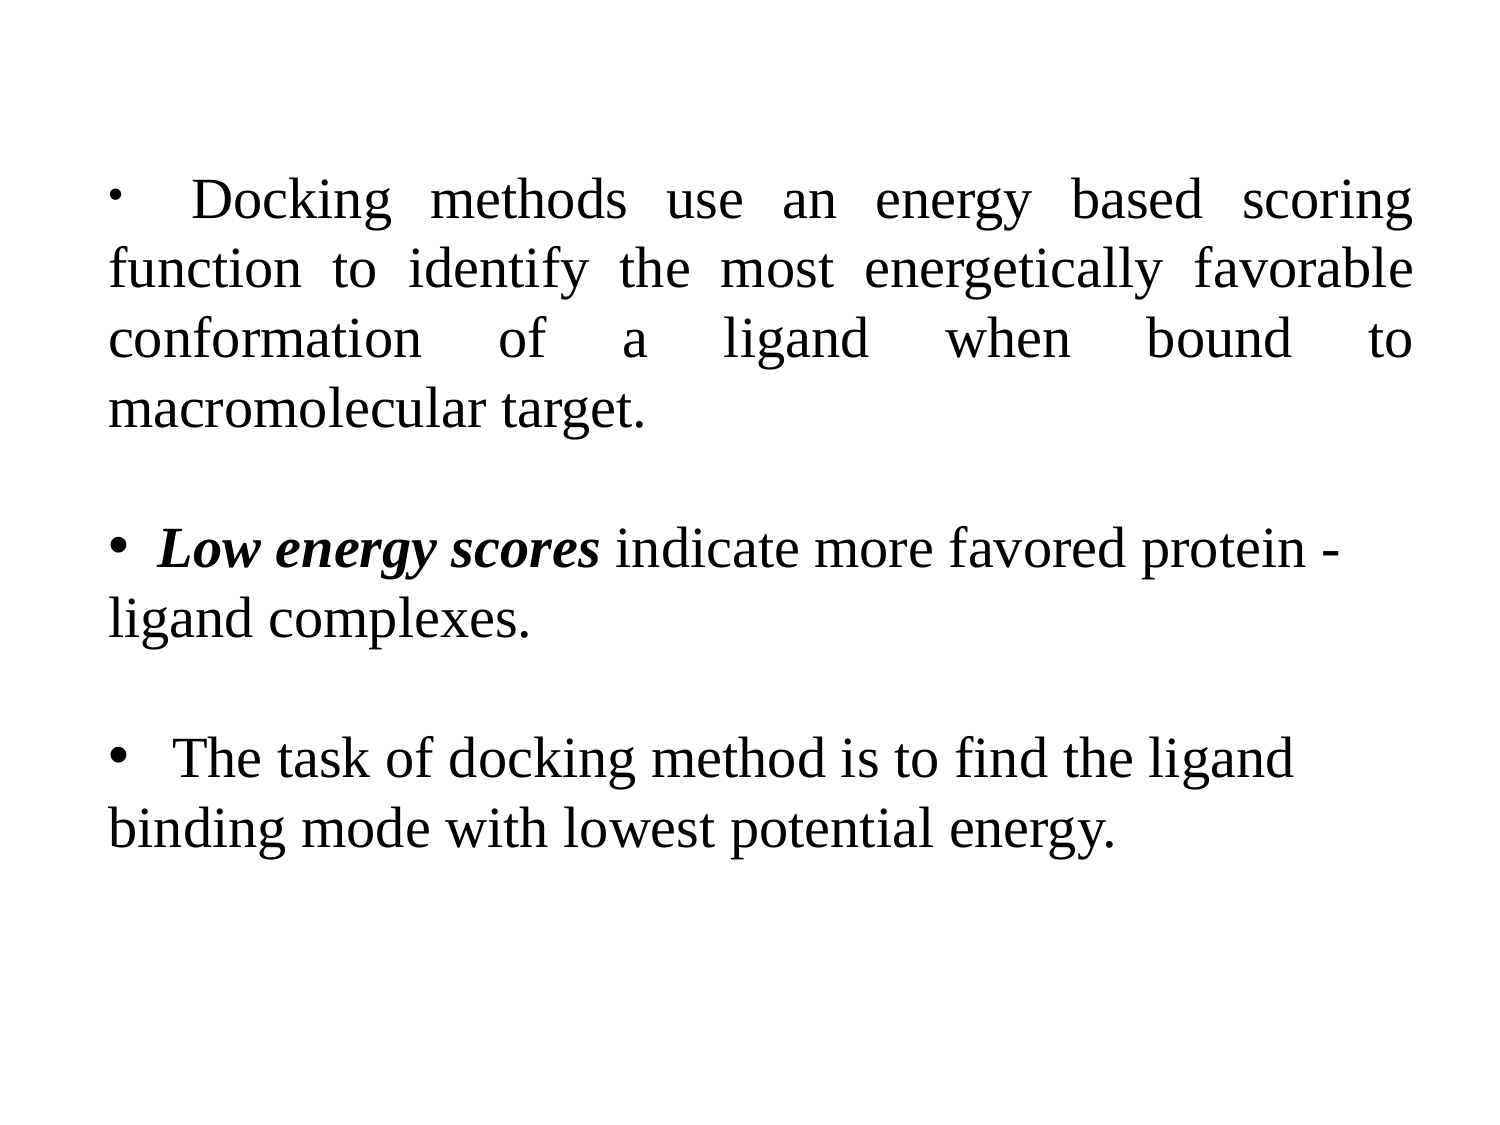

Docking methods use an energy based scoring function to identify the most energetically favorable conformation of a ligand when bound to macromolecular target.

  Low energy scores indicate more favored protein -ligand complexes.

   The task of docking method is to find the ligand binding mode with lowest potential energy.